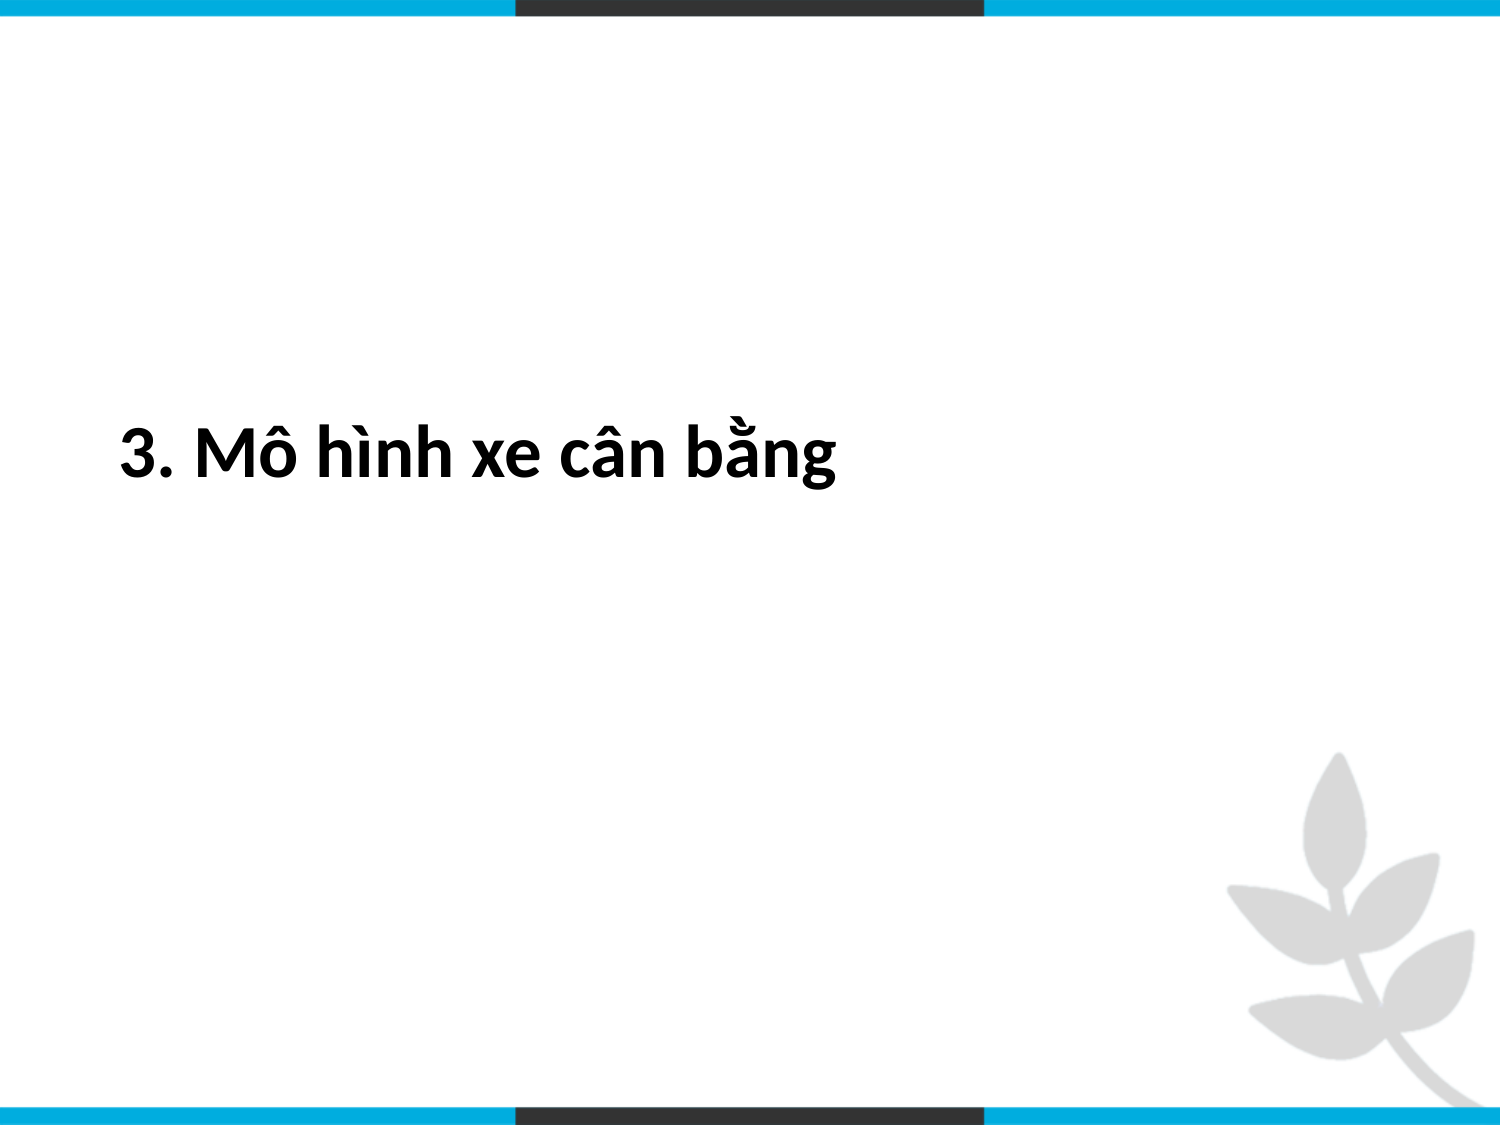

# 3. Mô hình xe cân bằng